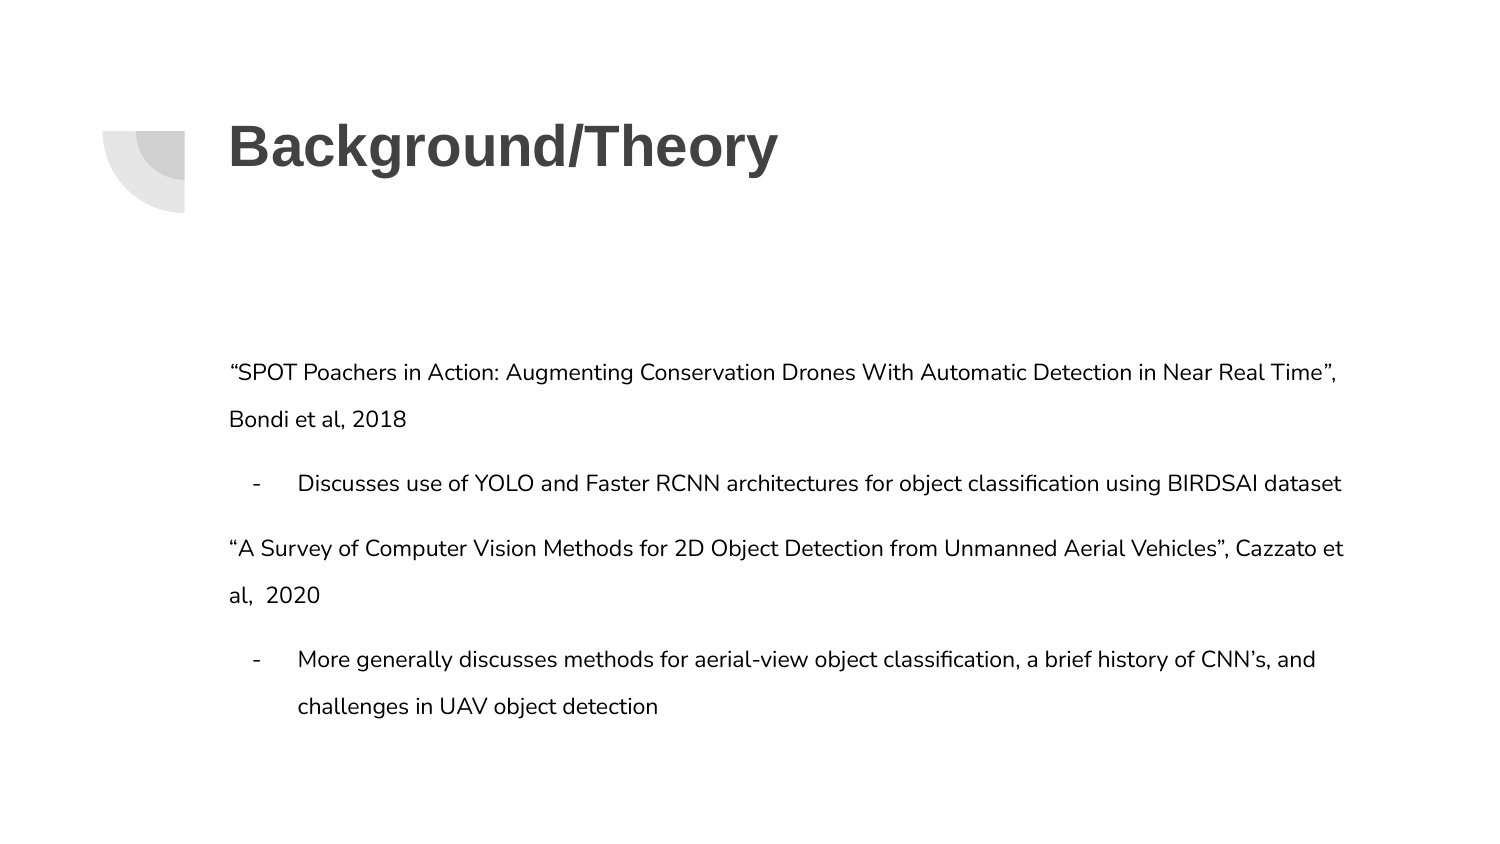

# Background/Theory
“SPOT Poachers in Action: Augmenting Conservation Drones With Automatic Detection in Near Real Time”, Bondi et al, 2018
Discusses use of YOLO and Faster RCNN architectures for object classification using BIRDSAI dataset
“A Survey of Computer Vision Methods for 2D Object Detection from Unmanned Aerial Vehicles”, Cazzato et al,  2020
More generally discusses methods for aerial-view object classification, a brief history of CNN’s, and challenges in UAV object detection